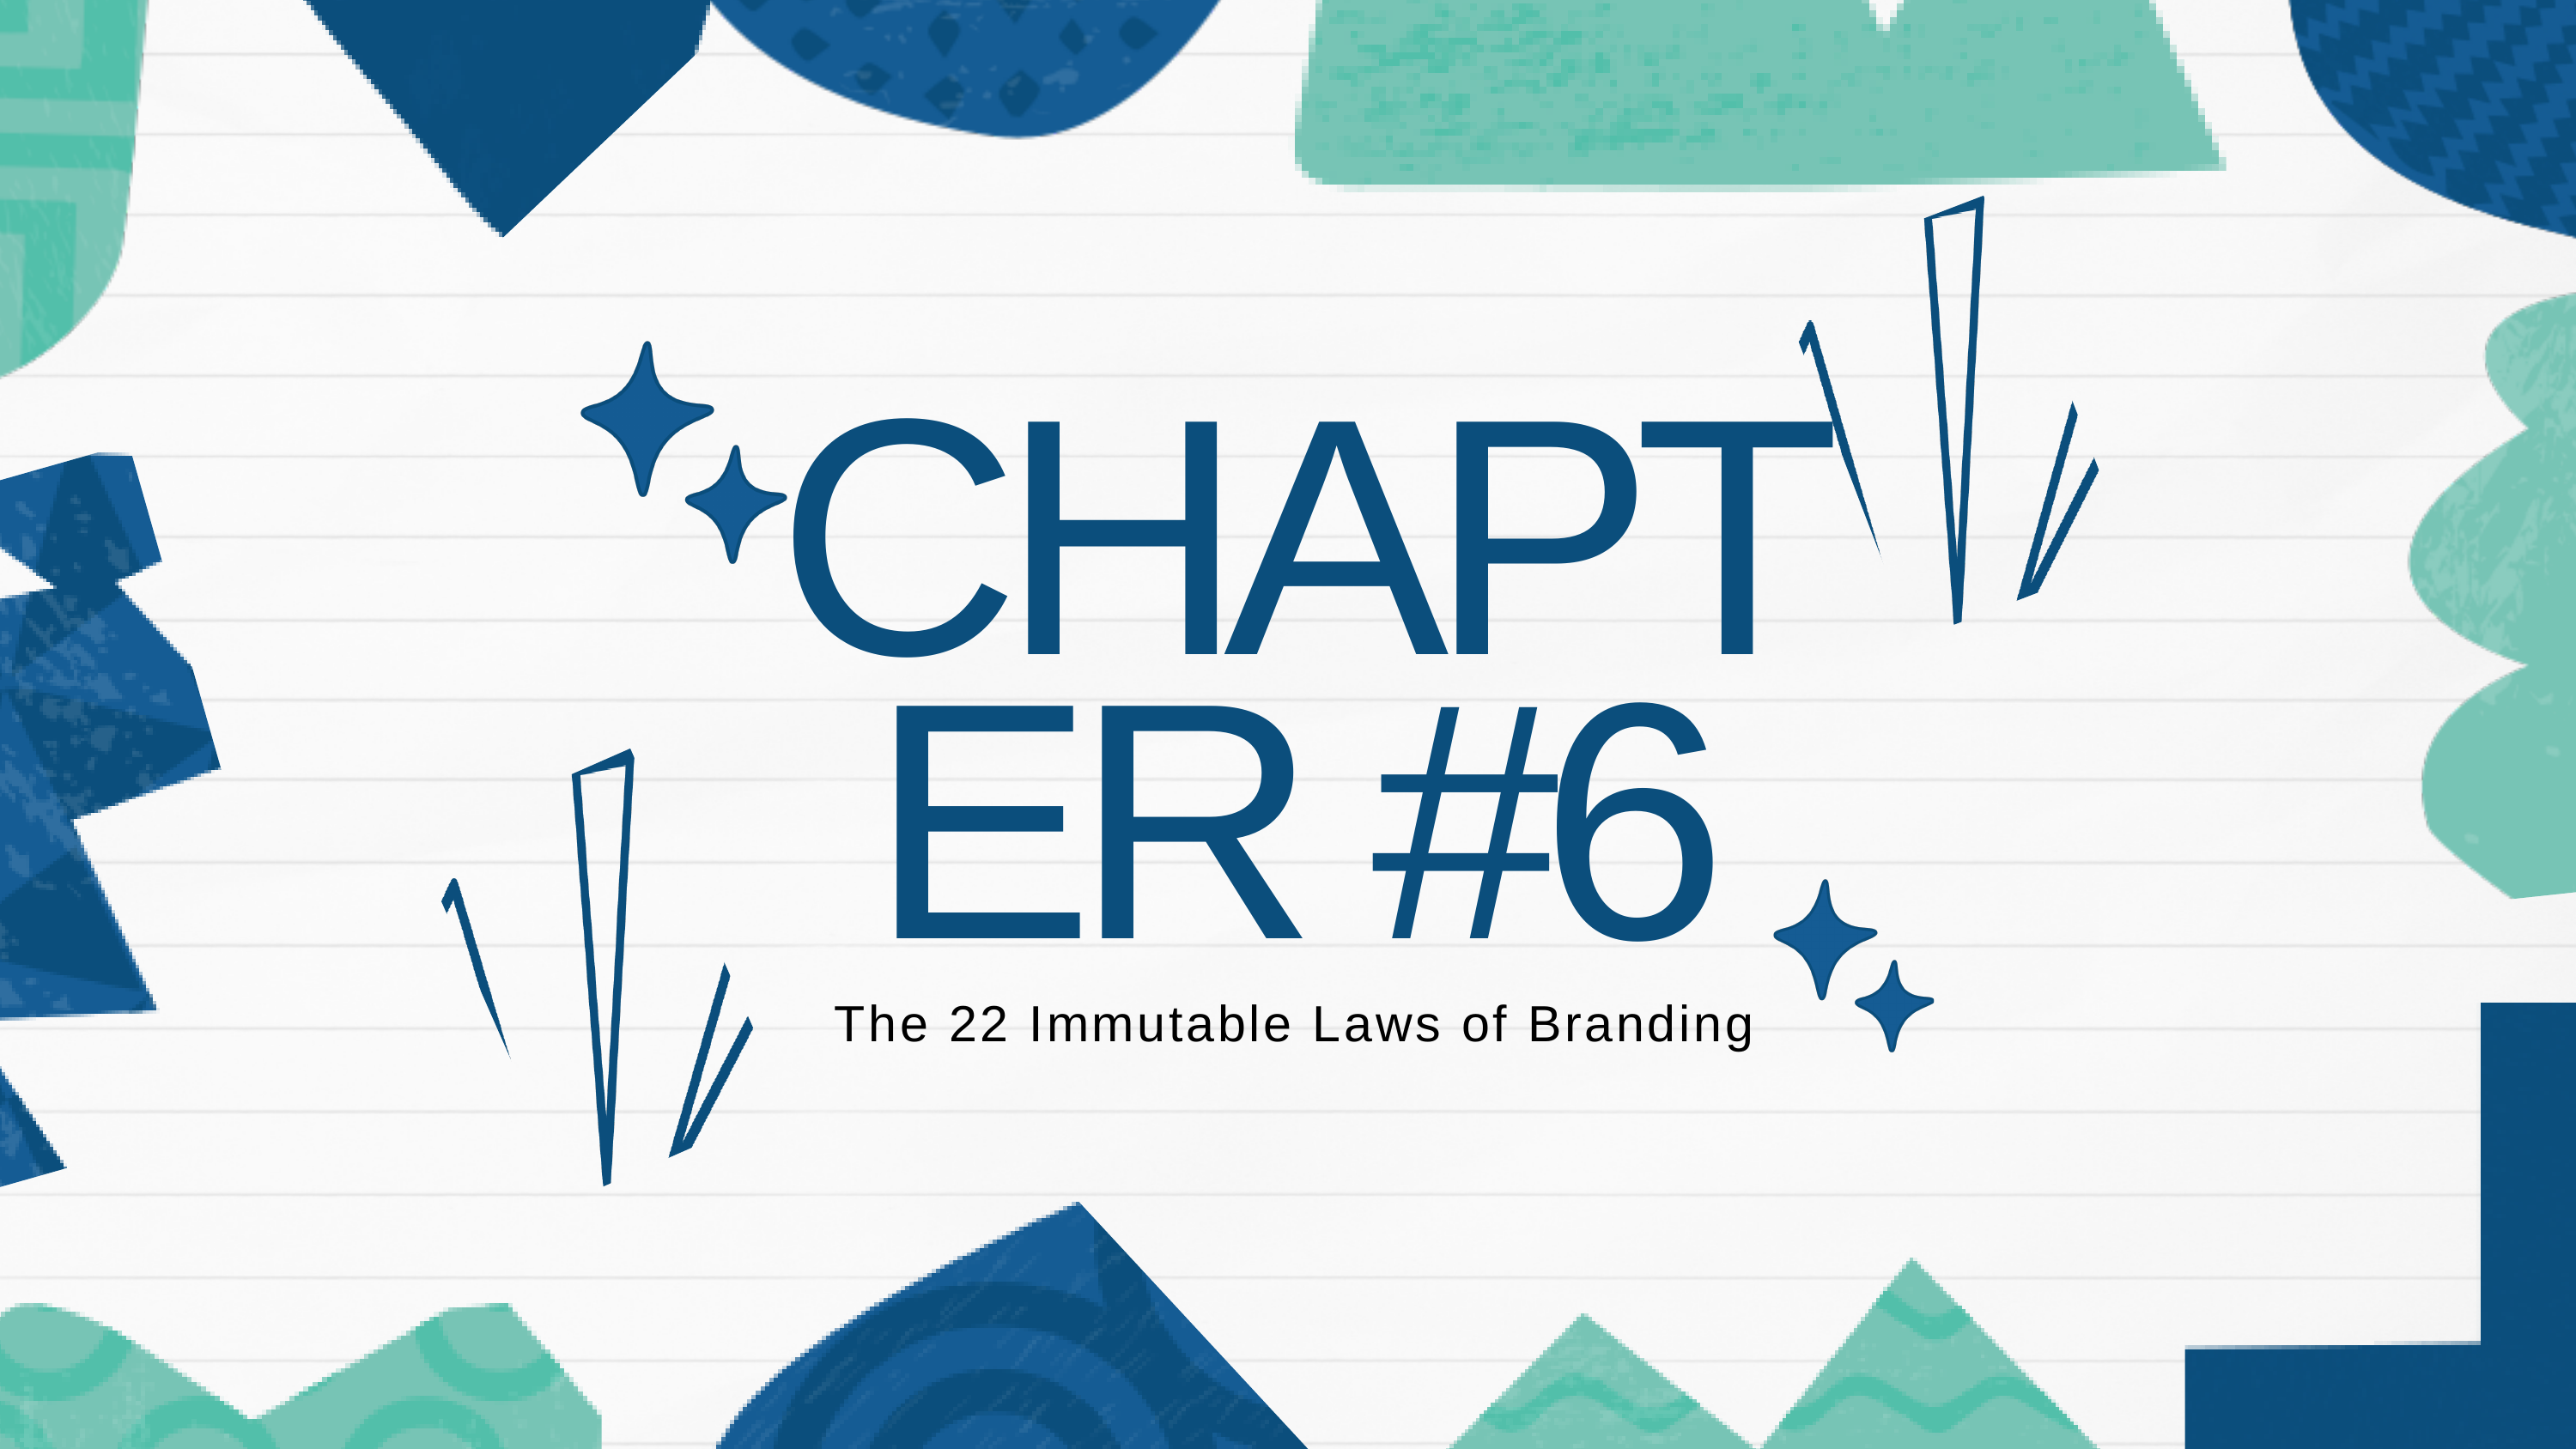

CHAPTER #6

The 22 Immutable Laws of Branding